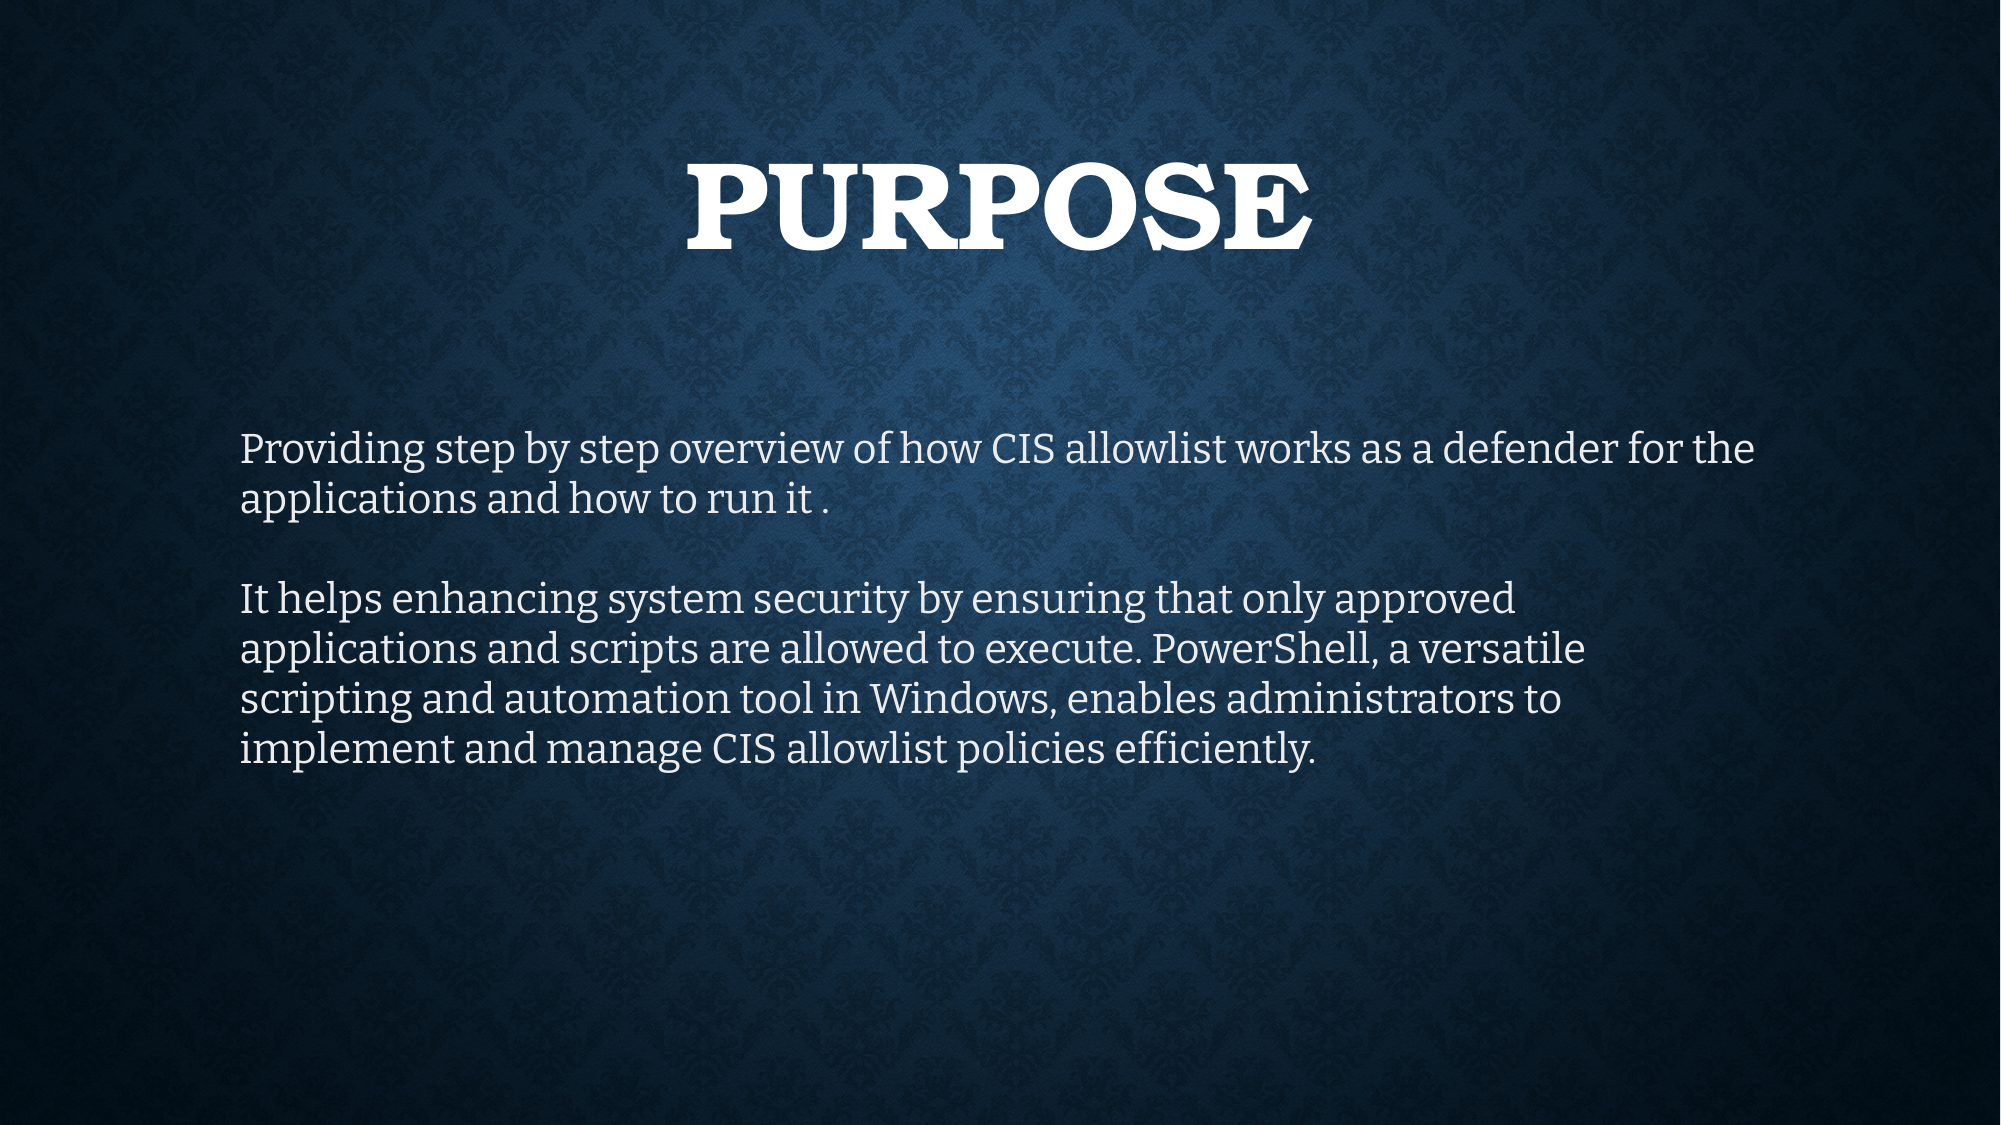

# Purpose
Providing step by step overview of how CIS allowlist works as a defender for the applications and how to run it .

It helps enhancing system security by ensuring that only approved applications and scripts are allowed to execute. PowerShell, a versatile scripting and automation tool in Windows, enables administrators to implement and manage CIS allowlist policies efficiently.